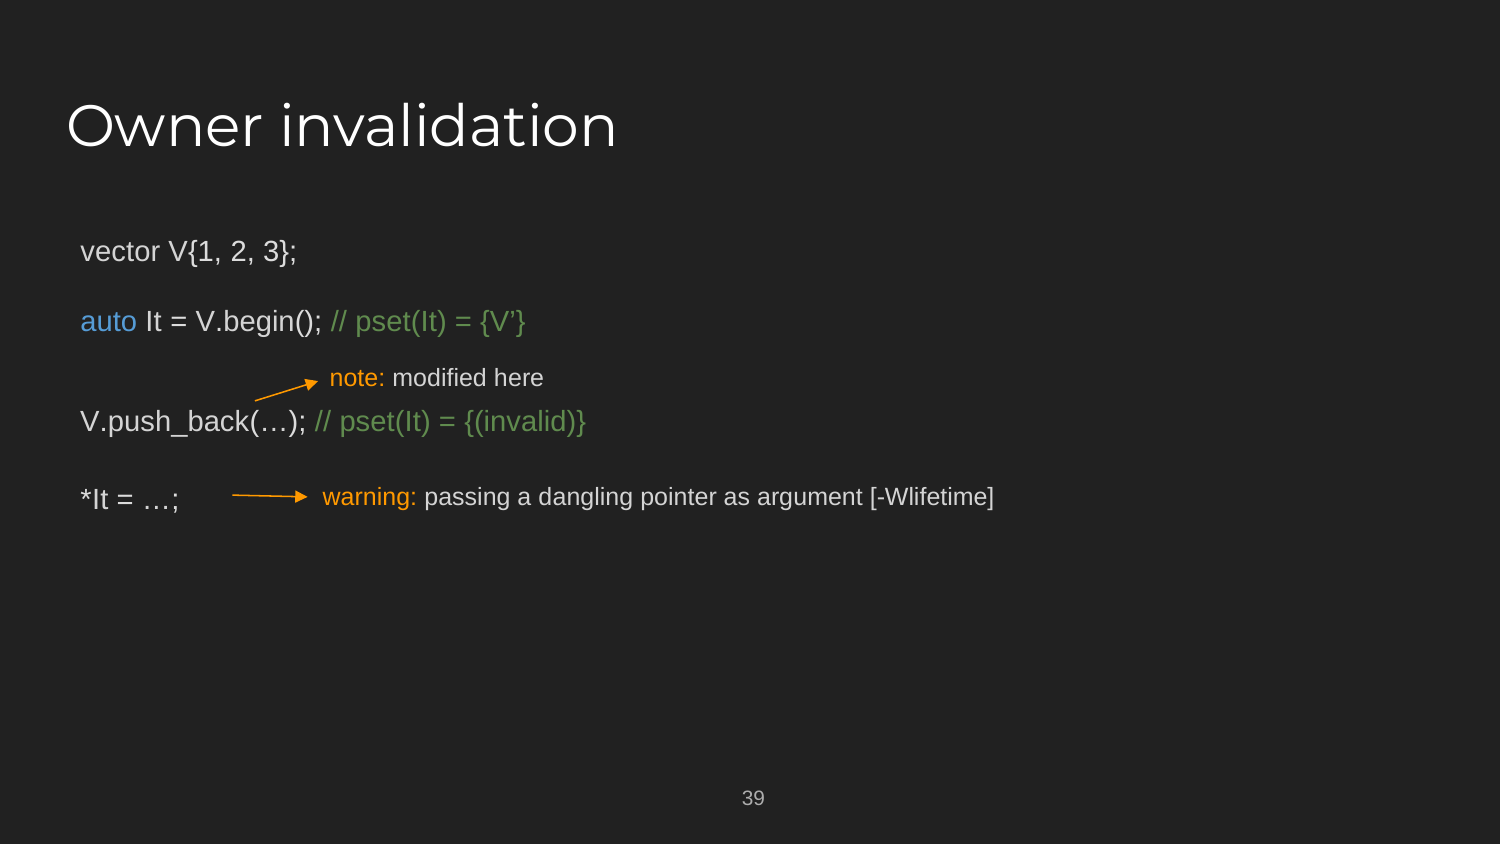

# Owner invalidation
vector V{1, 2, 3};

auto It = V.begin(); // pset(It) = {V’}

note: modified here
V.push_back(…); // pset(It) = {(invalid)}
warning: passing a dangling pointer as argument [-Wlifetime]
*It = …;

39